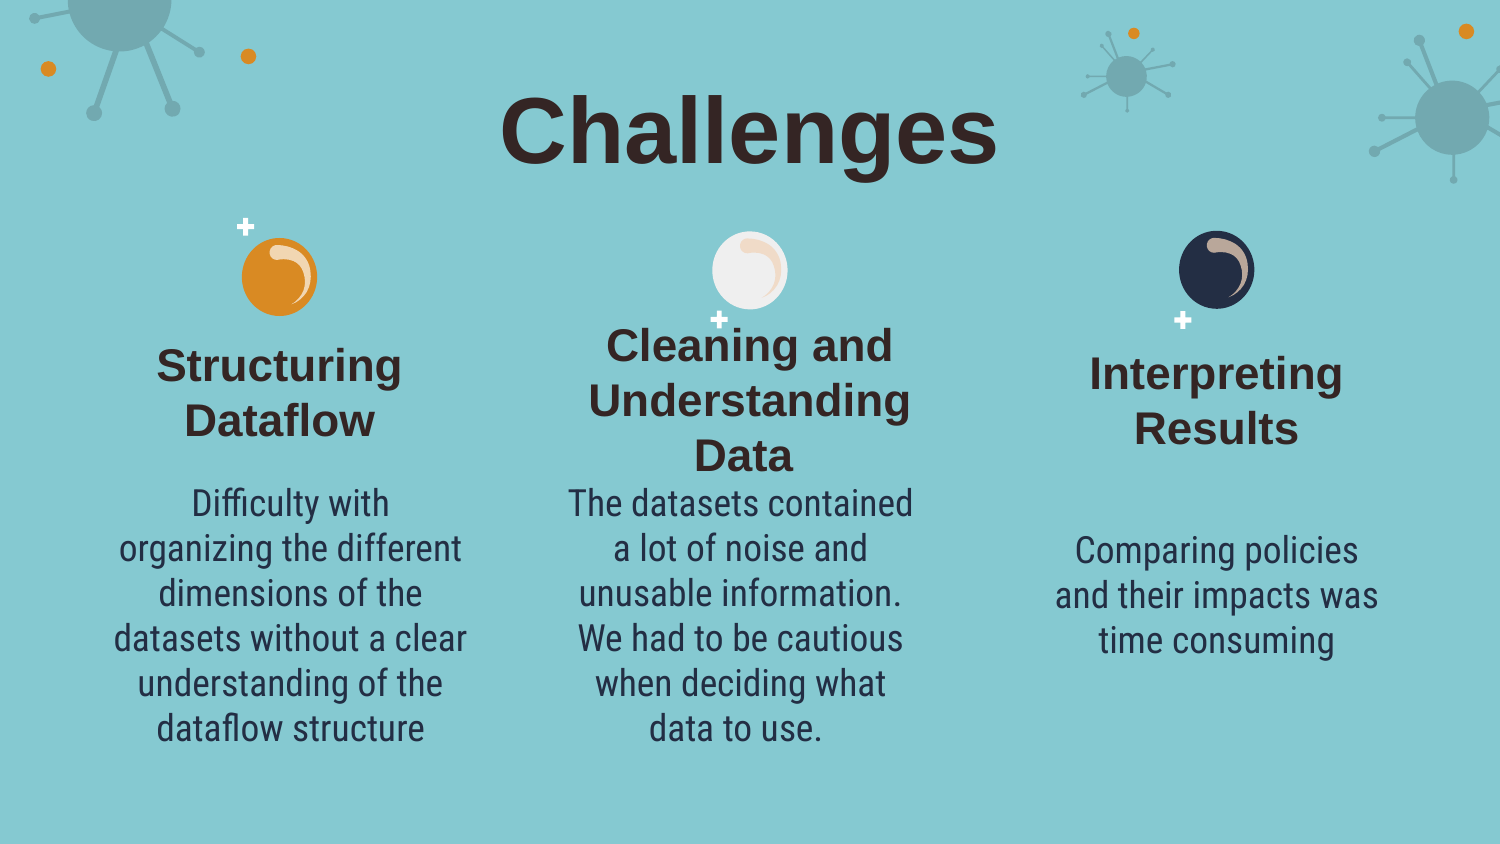

# Challenges

Structuring
Dataflow
Cleaning and Understanding Data
Interpreting Results
Difficulty with organizing the different dimensions of the datasets without a clear understanding of the dataflow structure
The datasets contained a lot of noise and unusable information. We had to be cautious when deciding what data to use.
Comparing policies and their impacts was time consuming